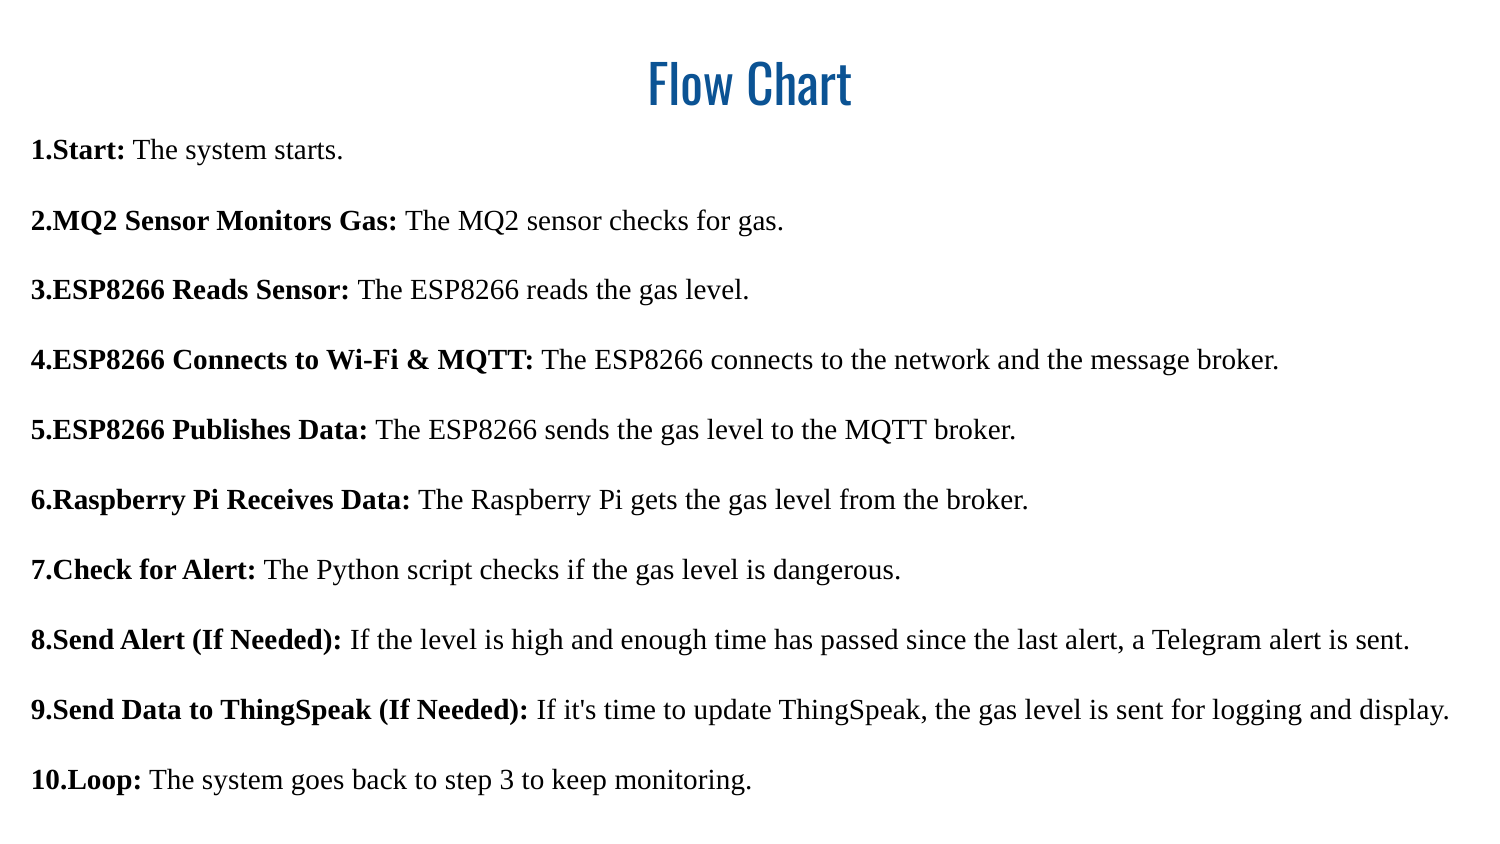

# Flow Chart
Start: The system starts.
MQ2 Sensor Monitors Gas: The MQ2 sensor checks for gas.
ESP8266 Reads Sensor: The ESP8266 reads the gas level.
ESP8266 Connects to Wi-Fi & MQTT: The ESP8266 connects to the network and the message broker.
ESP8266 Publishes Data: The ESP8266 sends the gas level to the MQTT broker.
Raspberry Pi Receives Data: The Raspberry Pi gets the gas level from the broker.
Check for Alert: The Python script checks if the gas level is dangerous.
Send Alert (If Needed): If the level is high and enough time has passed since the last alert, a Telegram alert is sent.
Send Data to ThingSpeak (If Needed): If it's time to update ThingSpeak, the gas level is sent for logging and display.
Loop: The system goes back to step 3 to keep monitoring.